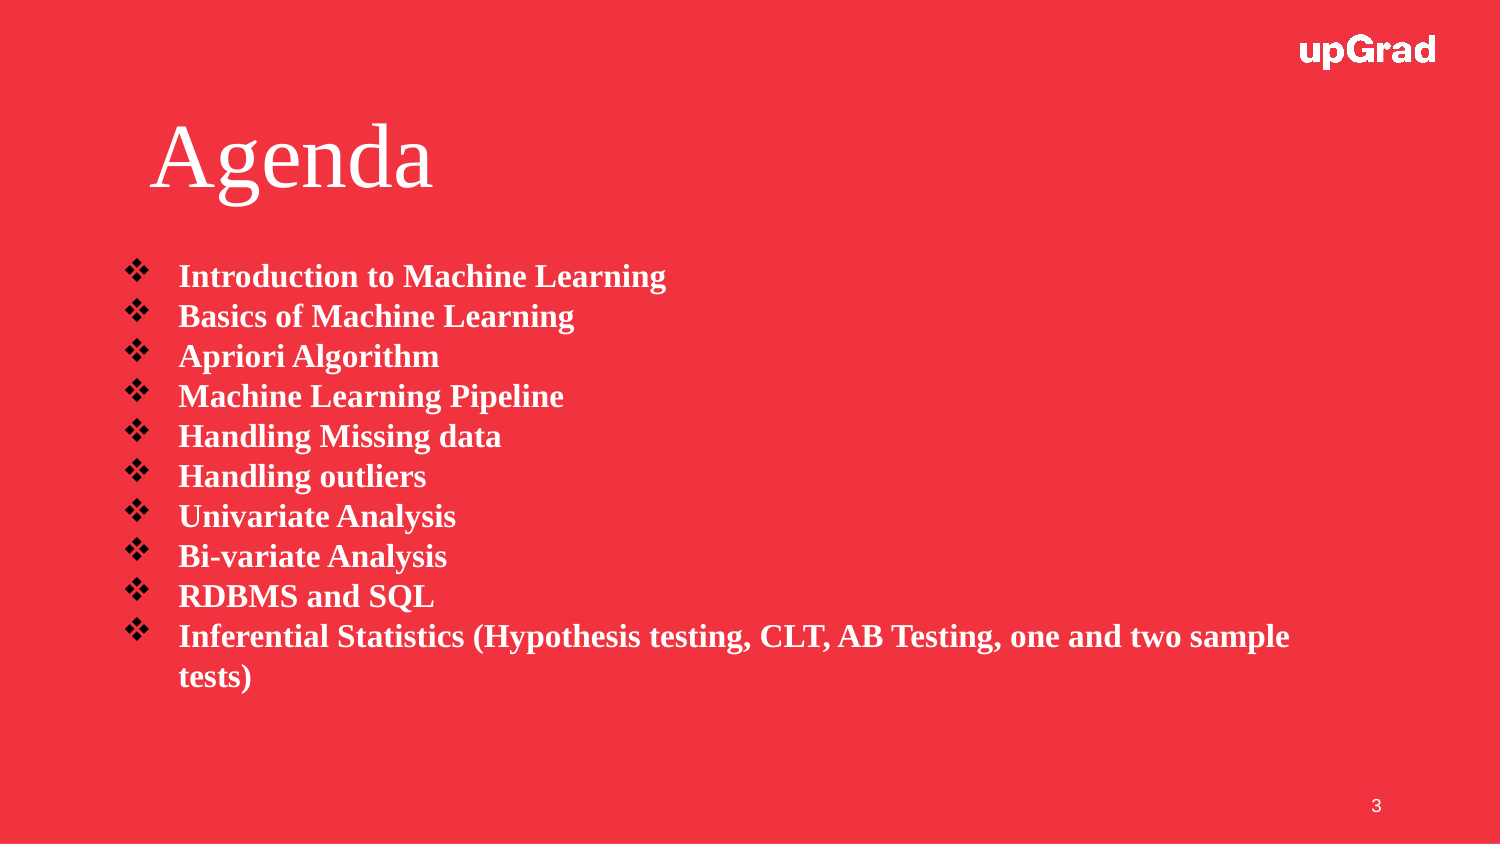

Agenda
Introduction to Machine Learning
Basics of Machine Learning
Apriori Algorithm
Machine Learning Pipeline
Handling Missing data
Handling outliers
Univariate Analysis
Bi-variate Analysis
RDBMS and SQL
Inferential Statistics (Hypothesis testing, CLT, AB Testing, one and two sample tests)

3